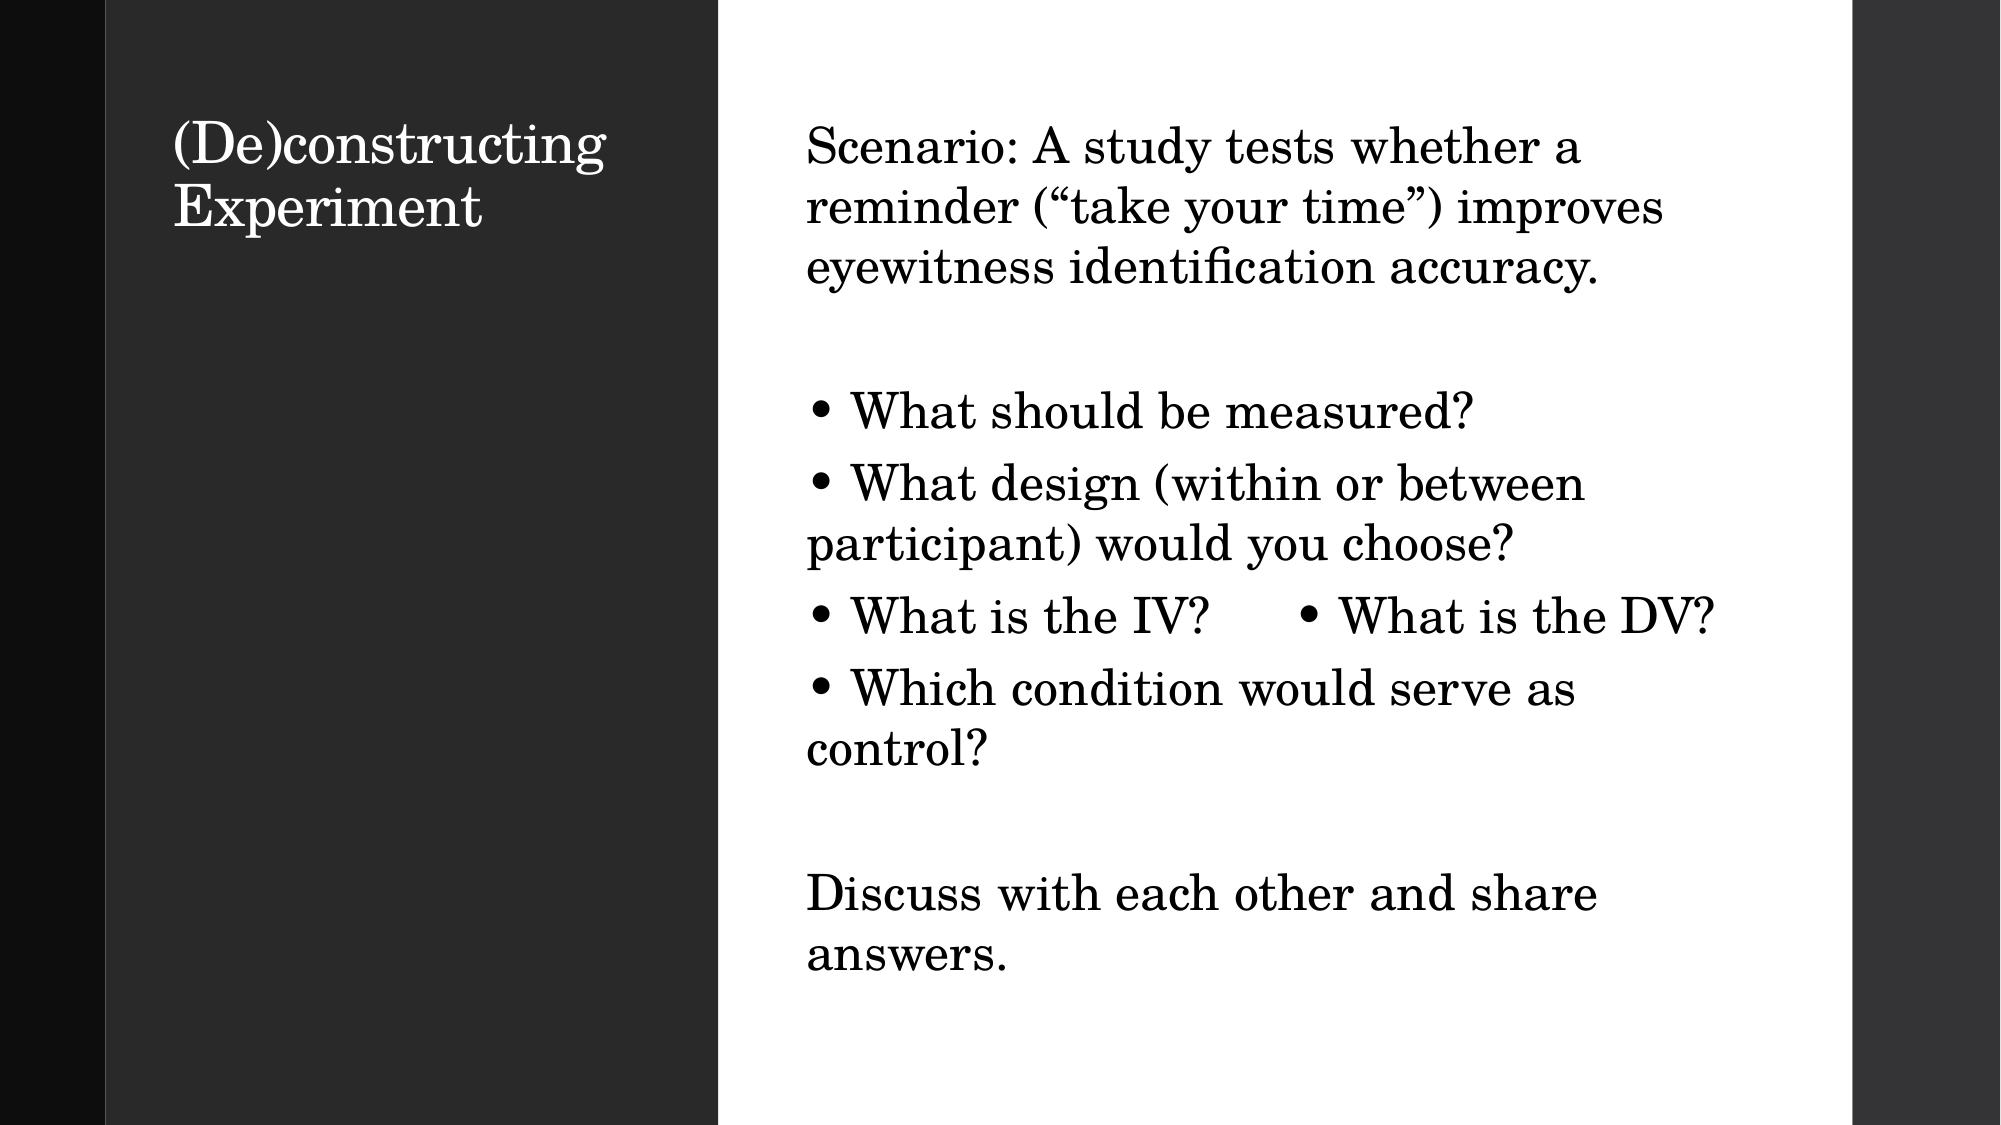

# (De)constructing Experiment
Scenario: A study tests whether a reminder (“take your time”) improves eyewitness identification accuracy.

• What should be measured?
• What design (within or between participant) would you choose?
• What is the IV?      • What is the DV?
• Which condition would serve as control?

Discuss with each other and share answers.